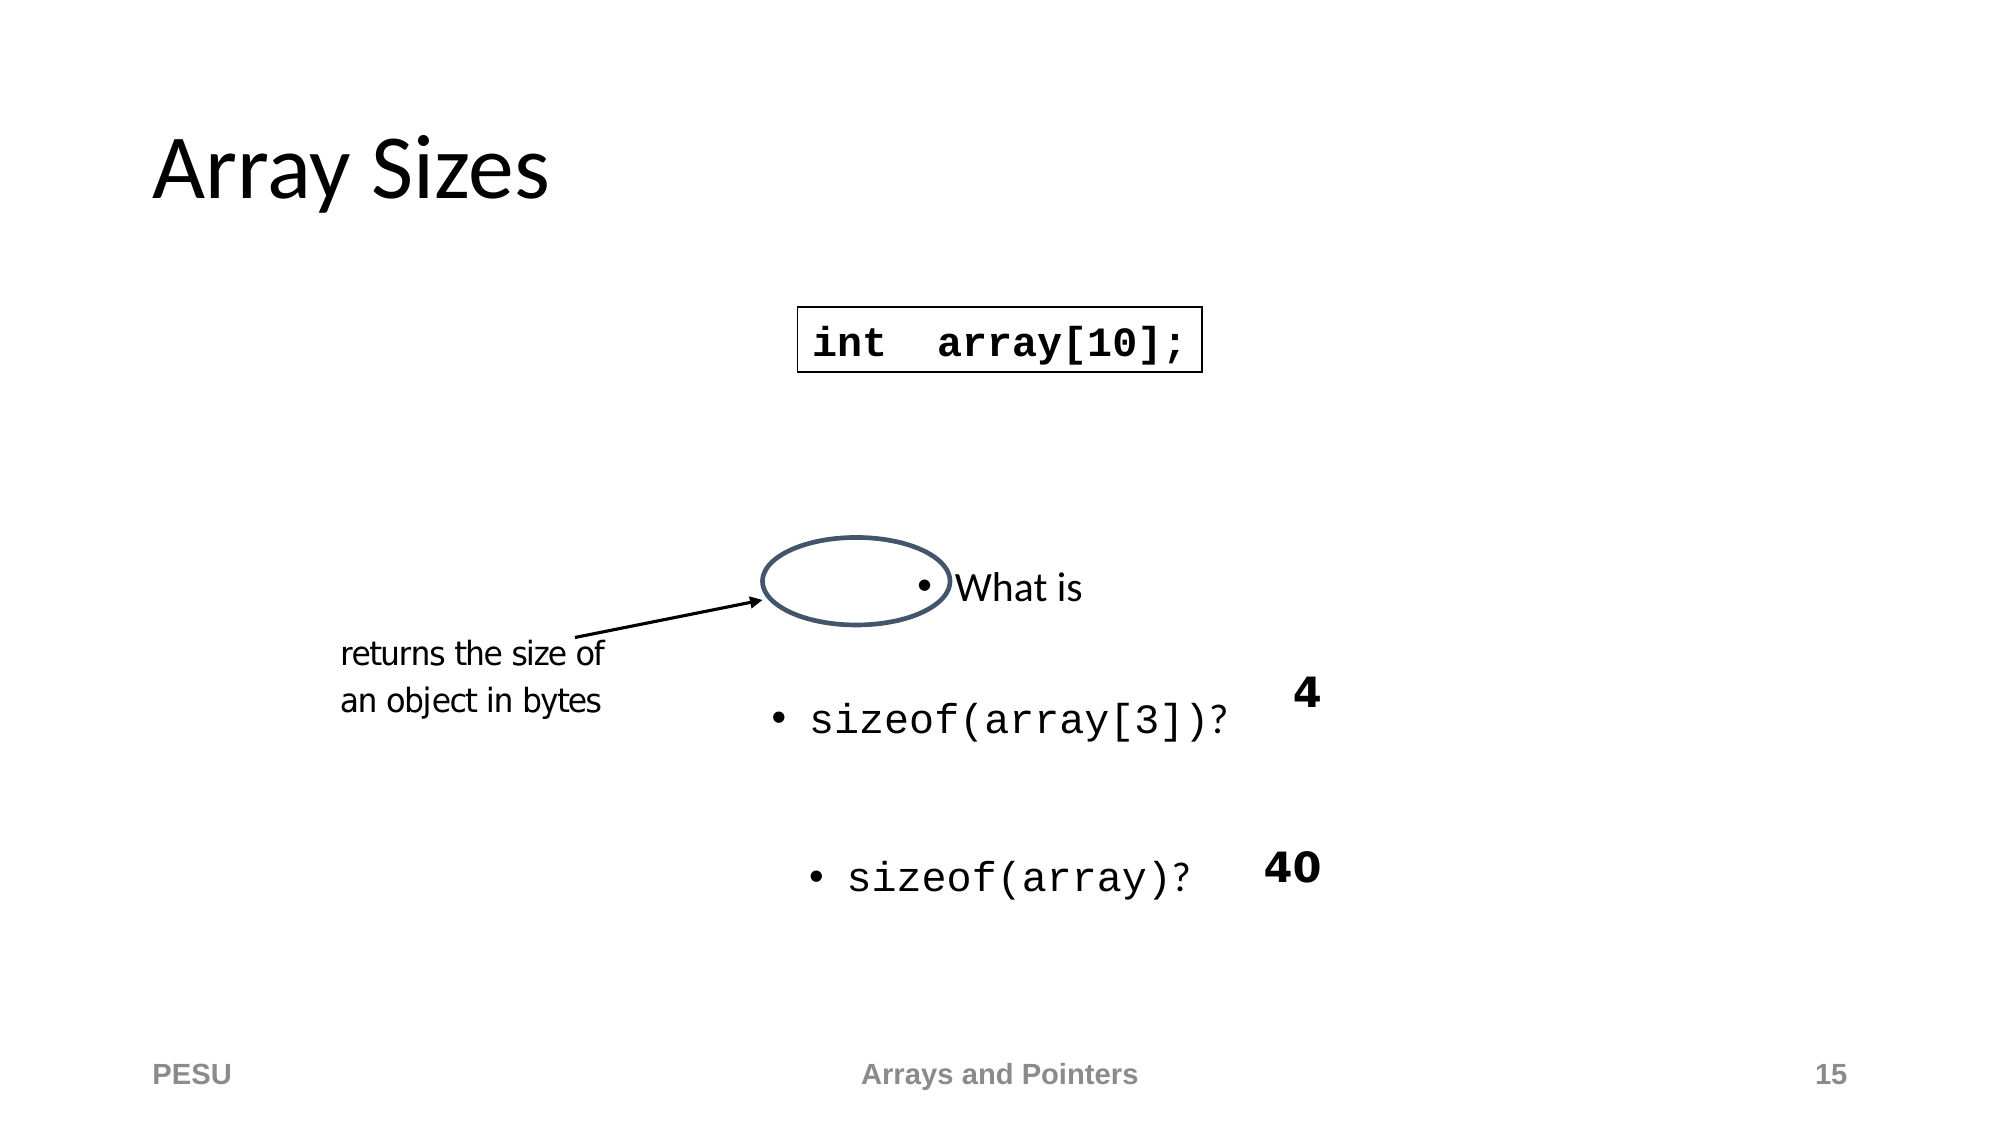

# Array Sizes

What is

sizeof(array[3])?

sizeof(array)?
int  array[10];

returns the size of
an object in bytes
4
40
PESU
Arrays and Pointers
15